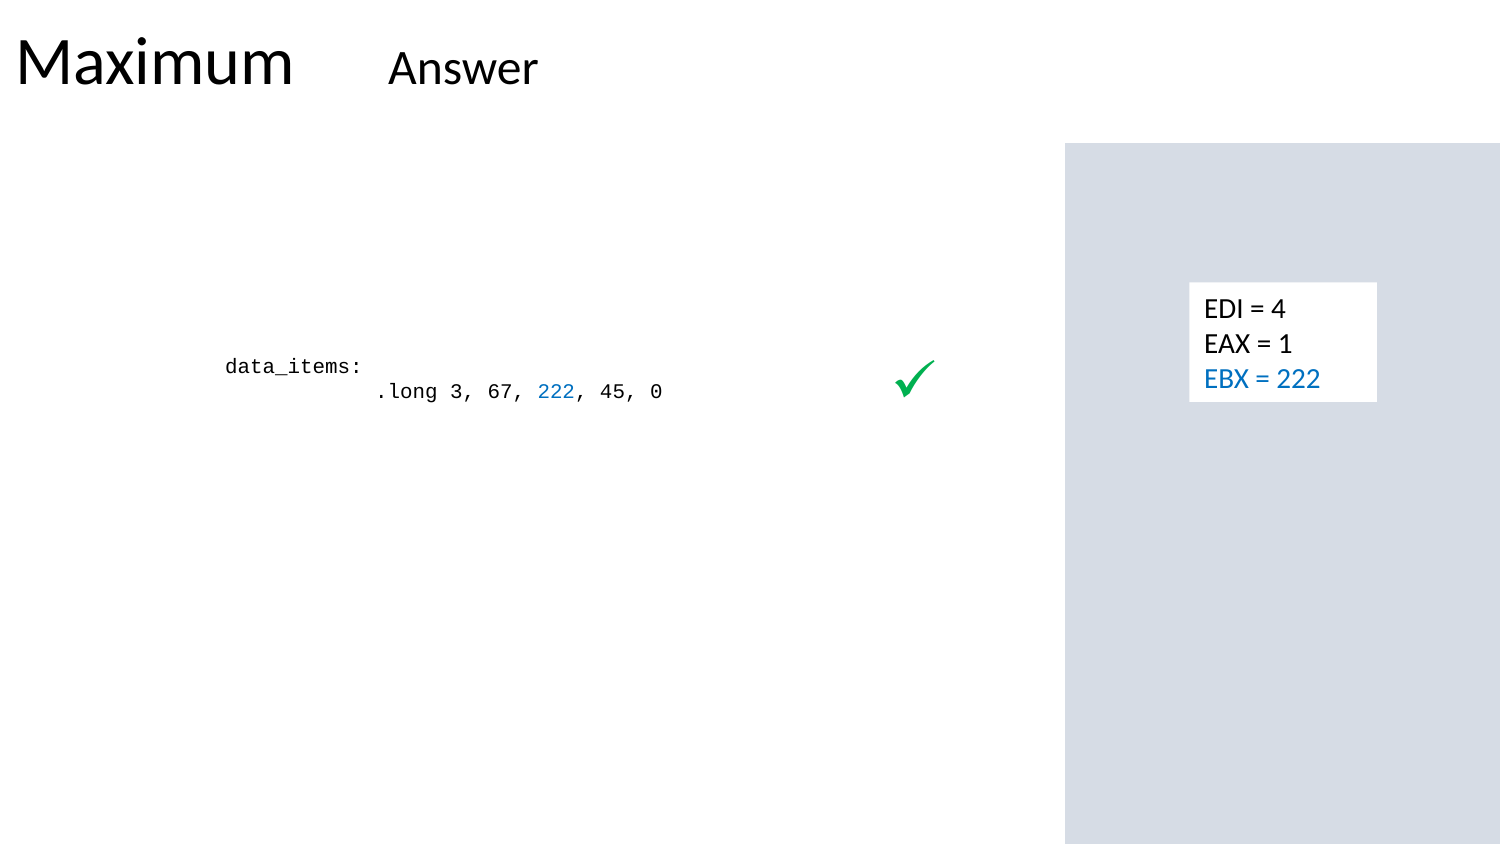

# Maximum 									     Answer

222

EDI = 4
EAX = 1
EBX = 222

data_items:
	.long 3, 67, 222, 45, 0